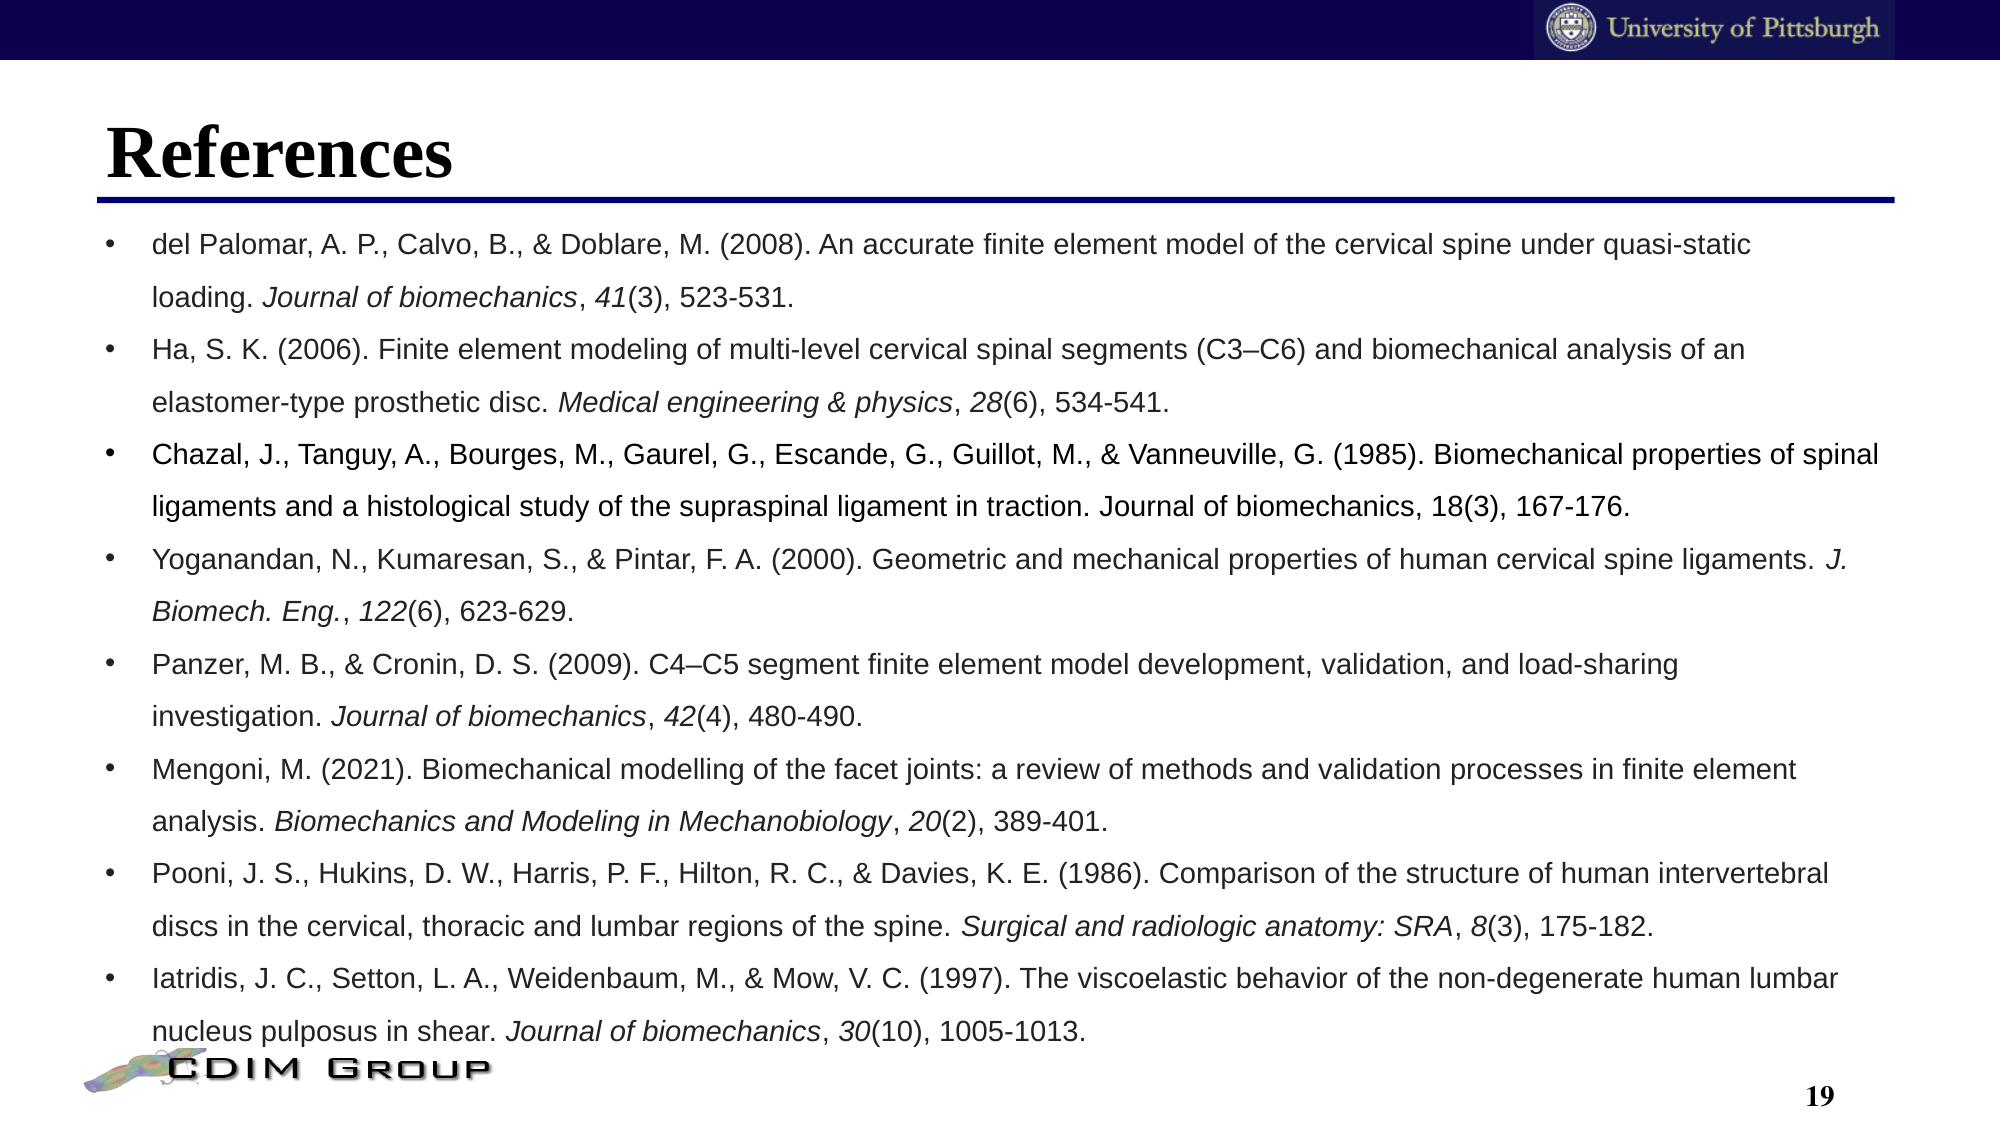

References
del Palomar, A. P., Calvo, B., & Doblare, M. (2008). An accurate finite element model of the cervical spine under quasi-static loading. Journal of biomechanics, 41(3), 523-531.
Ha, S. K. (2006). Finite element modeling of multi-level cervical spinal segments (C3–C6) and biomechanical analysis of an elastomer-type prosthetic disc. Medical engineering & physics, 28(6), 534-541.
Chazal, J., Tanguy, A., Bourges, M., Gaurel, G., Escande, G., Guillot, M., & Vanneuville, G. (1985). Biomechanical properties of spinal ligaments and a histological study of the supraspinal ligament in traction. Journal of biomechanics, 18(3), 167-176.
Yoganandan, N., Kumaresan, S., & Pintar, F. A. (2000). Geometric and mechanical properties of human cervical spine ligaments. J. Biomech. Eng., 122(6), 623-629.
Panzer, M. B., & Cronin, D. S. (2009). C4–C5 segment finite element model development, validation, and load-sharing investigation. Journal of biomechanics, 42(4), 480-490.
Mengoni, M. (2021). Biomechanical modelling of the facet joints: a review of methods and validation processes in finite element analysis. Biomechanics and Modeling in Mechanobiology, 20(2), 389-401.
Pooni, J. S., Hukins, D. W., Harris, P. F., Hilton, R. C., & Davies, K. E. (1986). Comparison of the structure of human intervertebral discs in the cervical, thoracic and lumbar regions of the spine. Surgical and radiologic anatomy: SRA, 8(3), 175-182.
Iatridis, J. C., Setton, L. A., Weidenbaum, M., & Mow, V. C. (1997). The viscoelastic behavior of the non-degenerate human lumbar nucleus pulposus in shear. Journal of biomechanics, 30(10), 1005-1013.

19